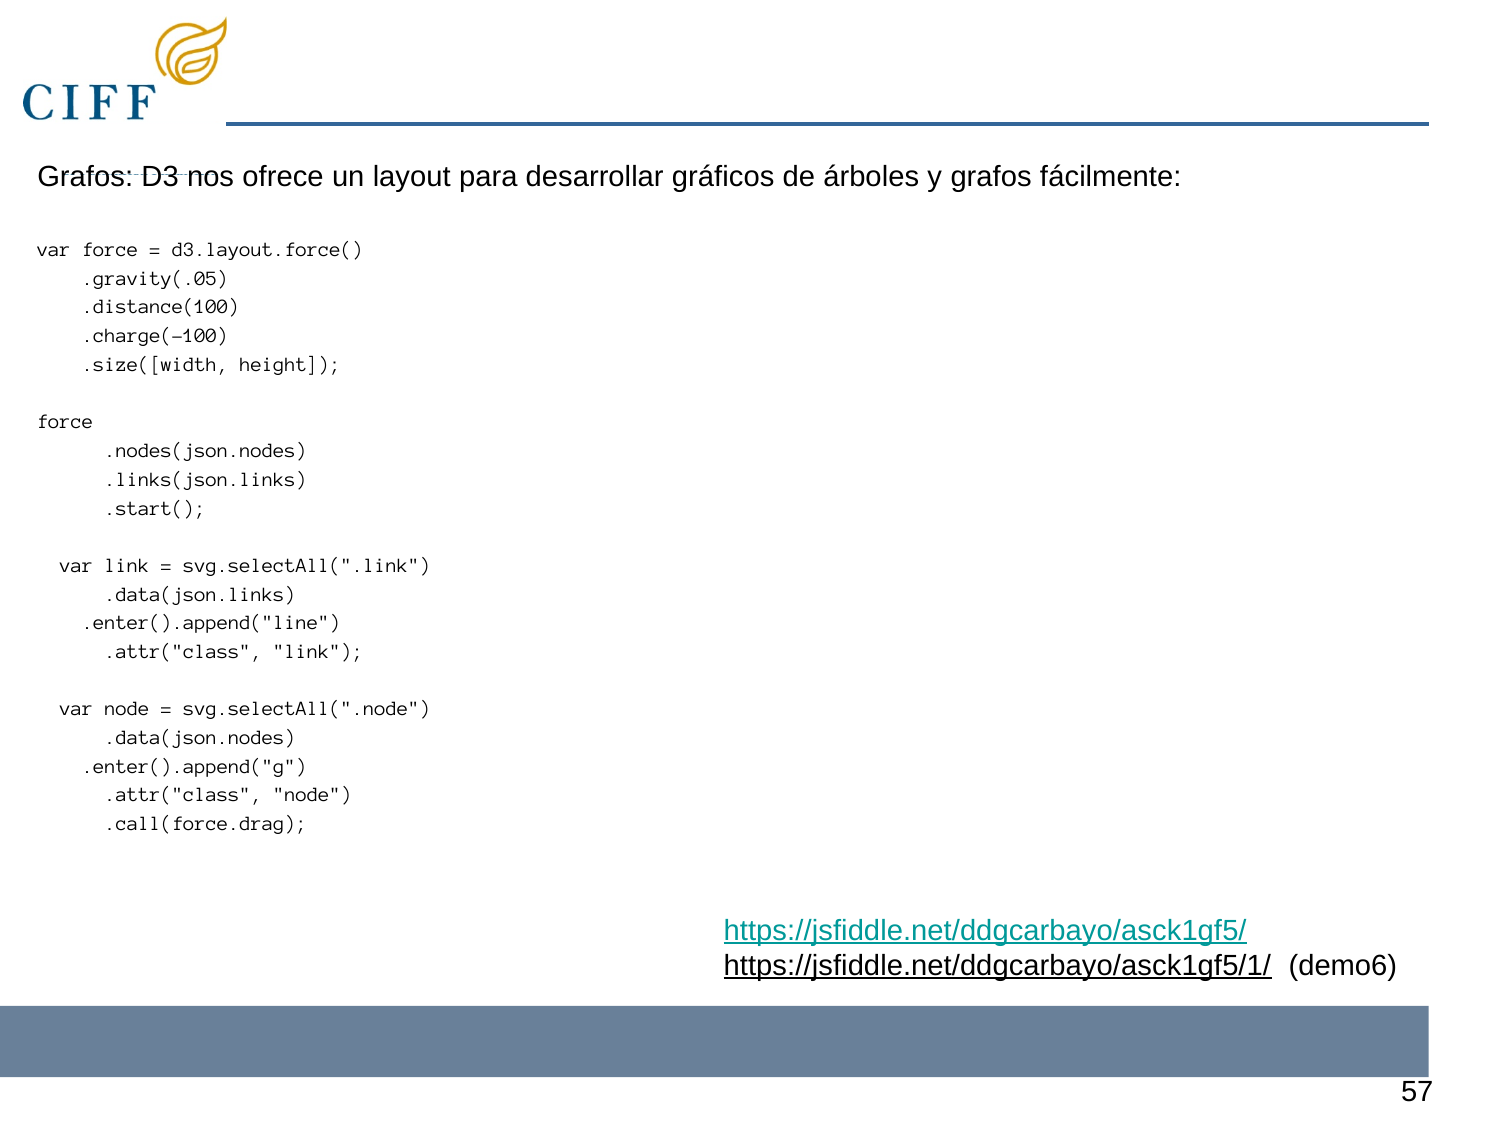

Grafos: D3 nos ofrece un layout para desarrollar gráficos de árboles y grafos fácilmente:

var force = d3.layout.force()
    .gravity(.05)
    .distance(100)
    .charge(-100)
    .size([width, height]);

force
      .nodes(json.nodes)
      .links(json.links)
      .start();

  var link = svg.selectAll(".link")
      .data(json.links)
    .enter().append("line")
      .attr("class", "link");

  var node = svg.selectAll(".node")
      .data(json.nodes)
    .enter().append("g")
      .attr("class", "node")
      .call(force.drag);

https://jsfiddle.net/ddgcarbayo/asck1gf5/
https://jsfiddle.net/ddgcarbayo/asck1gf5/1/  (demo6)
57